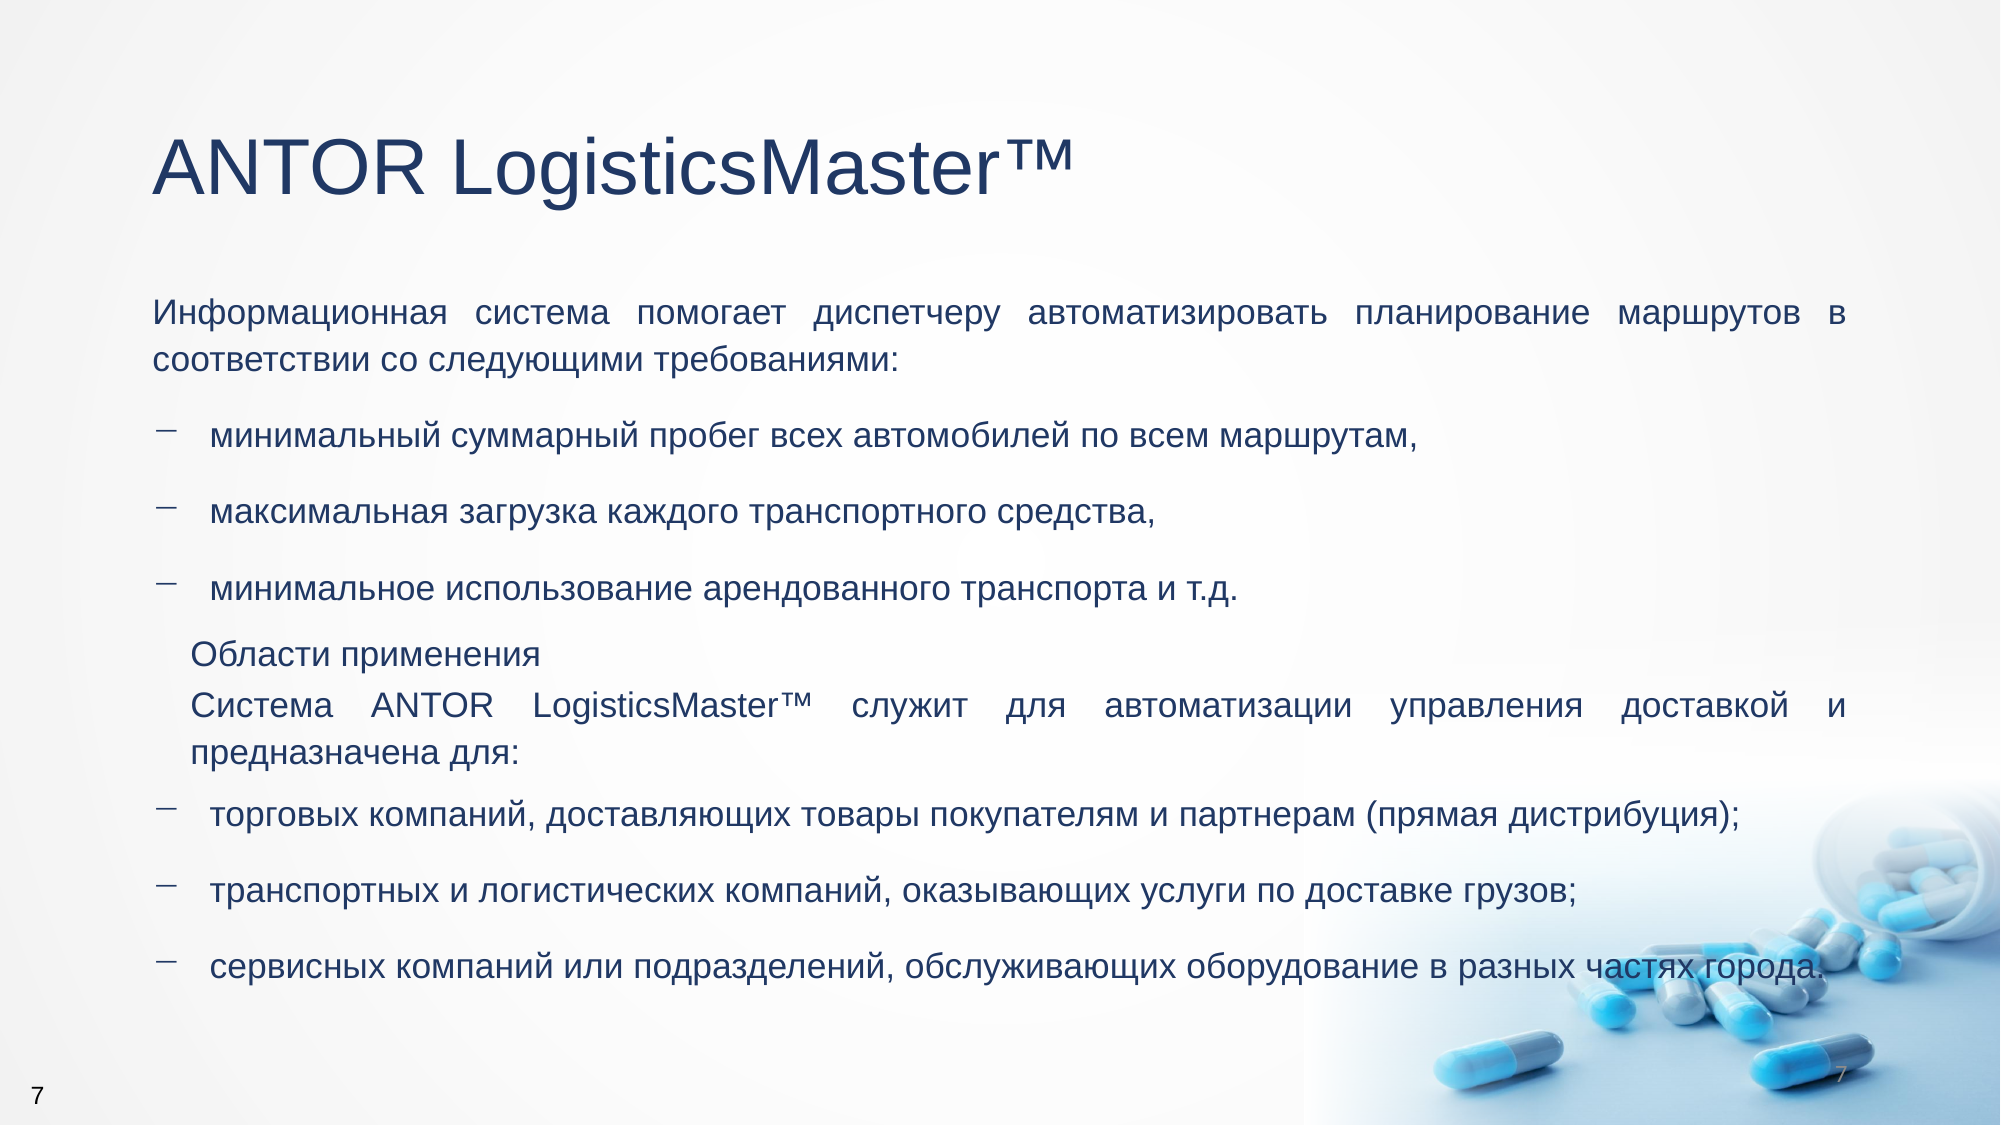

# ANTOR LogisticsMaster™
Информационная система помогает диспетчеру автоматизировать планирование маршрутов в соответствии со следующими требованиями:
минимальный суммарный пробег всех автомобилей по всем маршрутам,
максимальная загрузка каждого транспортного средства,
минимальное использование арендованного транспорта и т.д.
Области применения
Система ANTOR LogisticsMaster™ служит для автоматизации управления доставкой и предназначена для:
торговых компаний, доставляющих товары покупателям и партнерам (прямая дистрибуция);
транспортных и логистических компаний, оказывающих услуги по доставке грузов;
сервисных компаний или подразделений, обслуживающих оборудование в разных частях города.

7
7